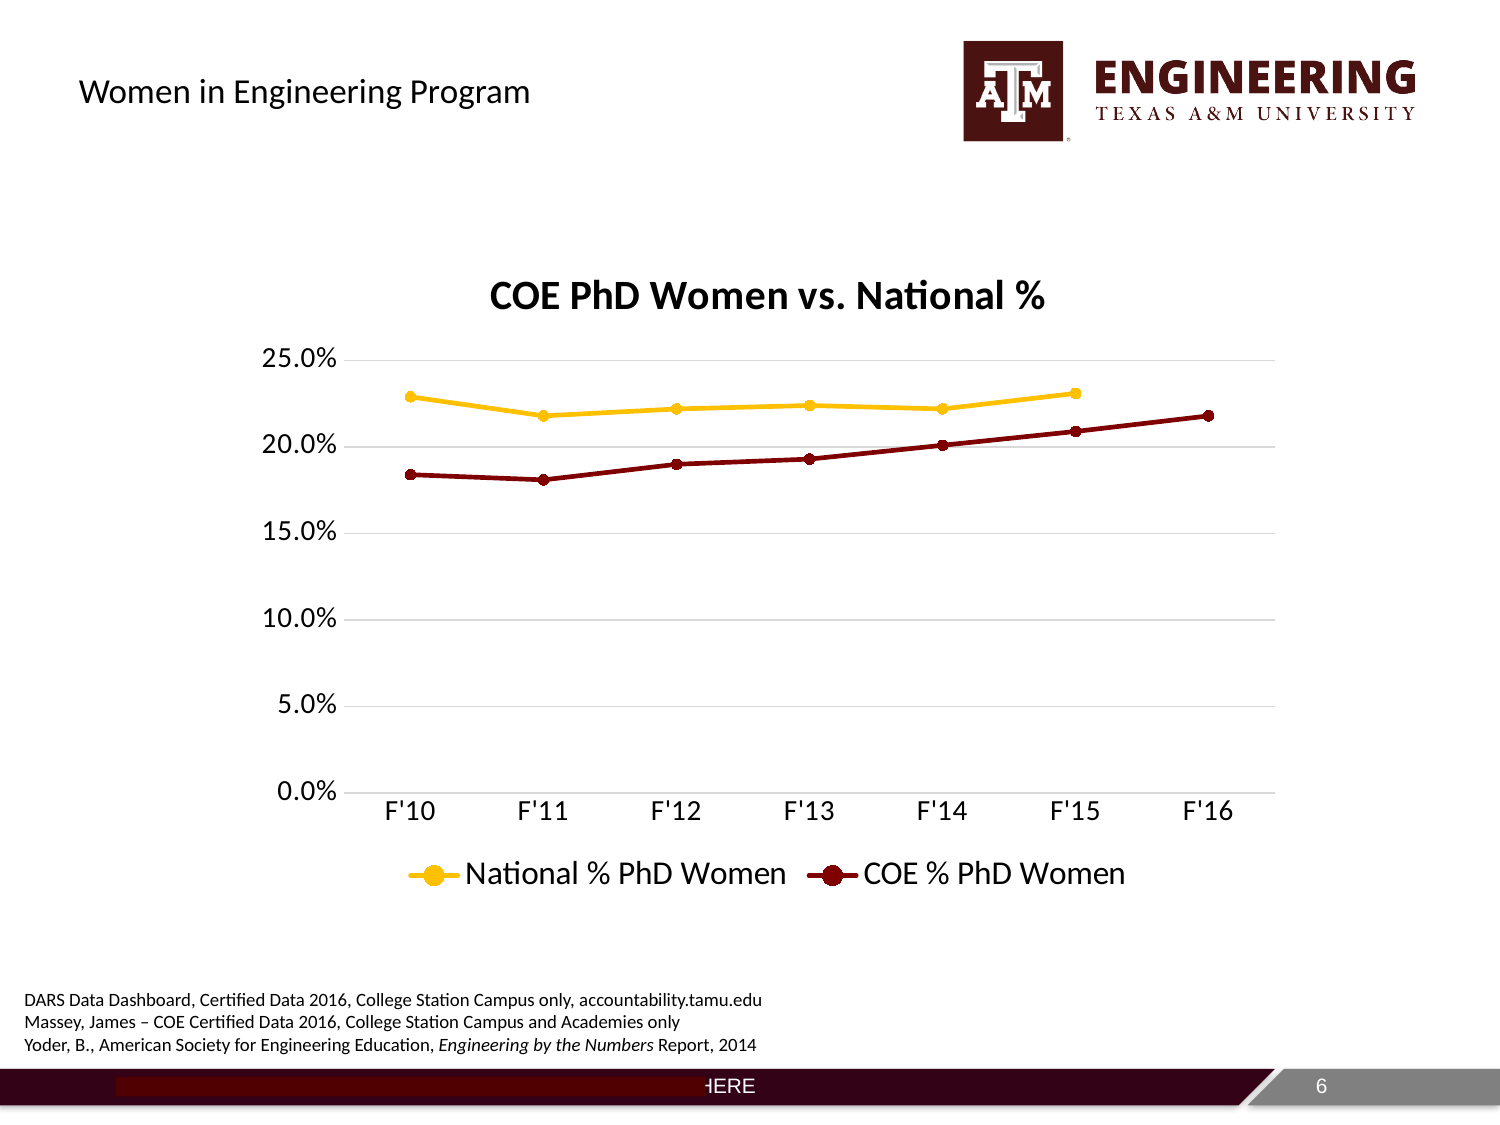

# Women in Engineering Program

### Chart: COE PhD Women vs. National %

| Category |  |  |
|---|---|---|
| F'10 | 0.229 | 0.184 |
| F'11 | 0.218 | 0.181 |
| F'12 | 0.222 | 0.19 |
| F'13 | 0.224 | 0.193 |
| F'14 | 0.222 | 0.201 |
| F'15 | 0.231 | 0.209 |
| F'16 | None | 0.218 |
DARS Data Dashboard, Certified Data 2016, College Station Campus only, accountability.tamu.edu
Massey, James – COE Certified Data 2016, College Station Campus and Academies only
Yoder, B., American Society for Engineering Education, Engineering by the Numbers Report, 2014